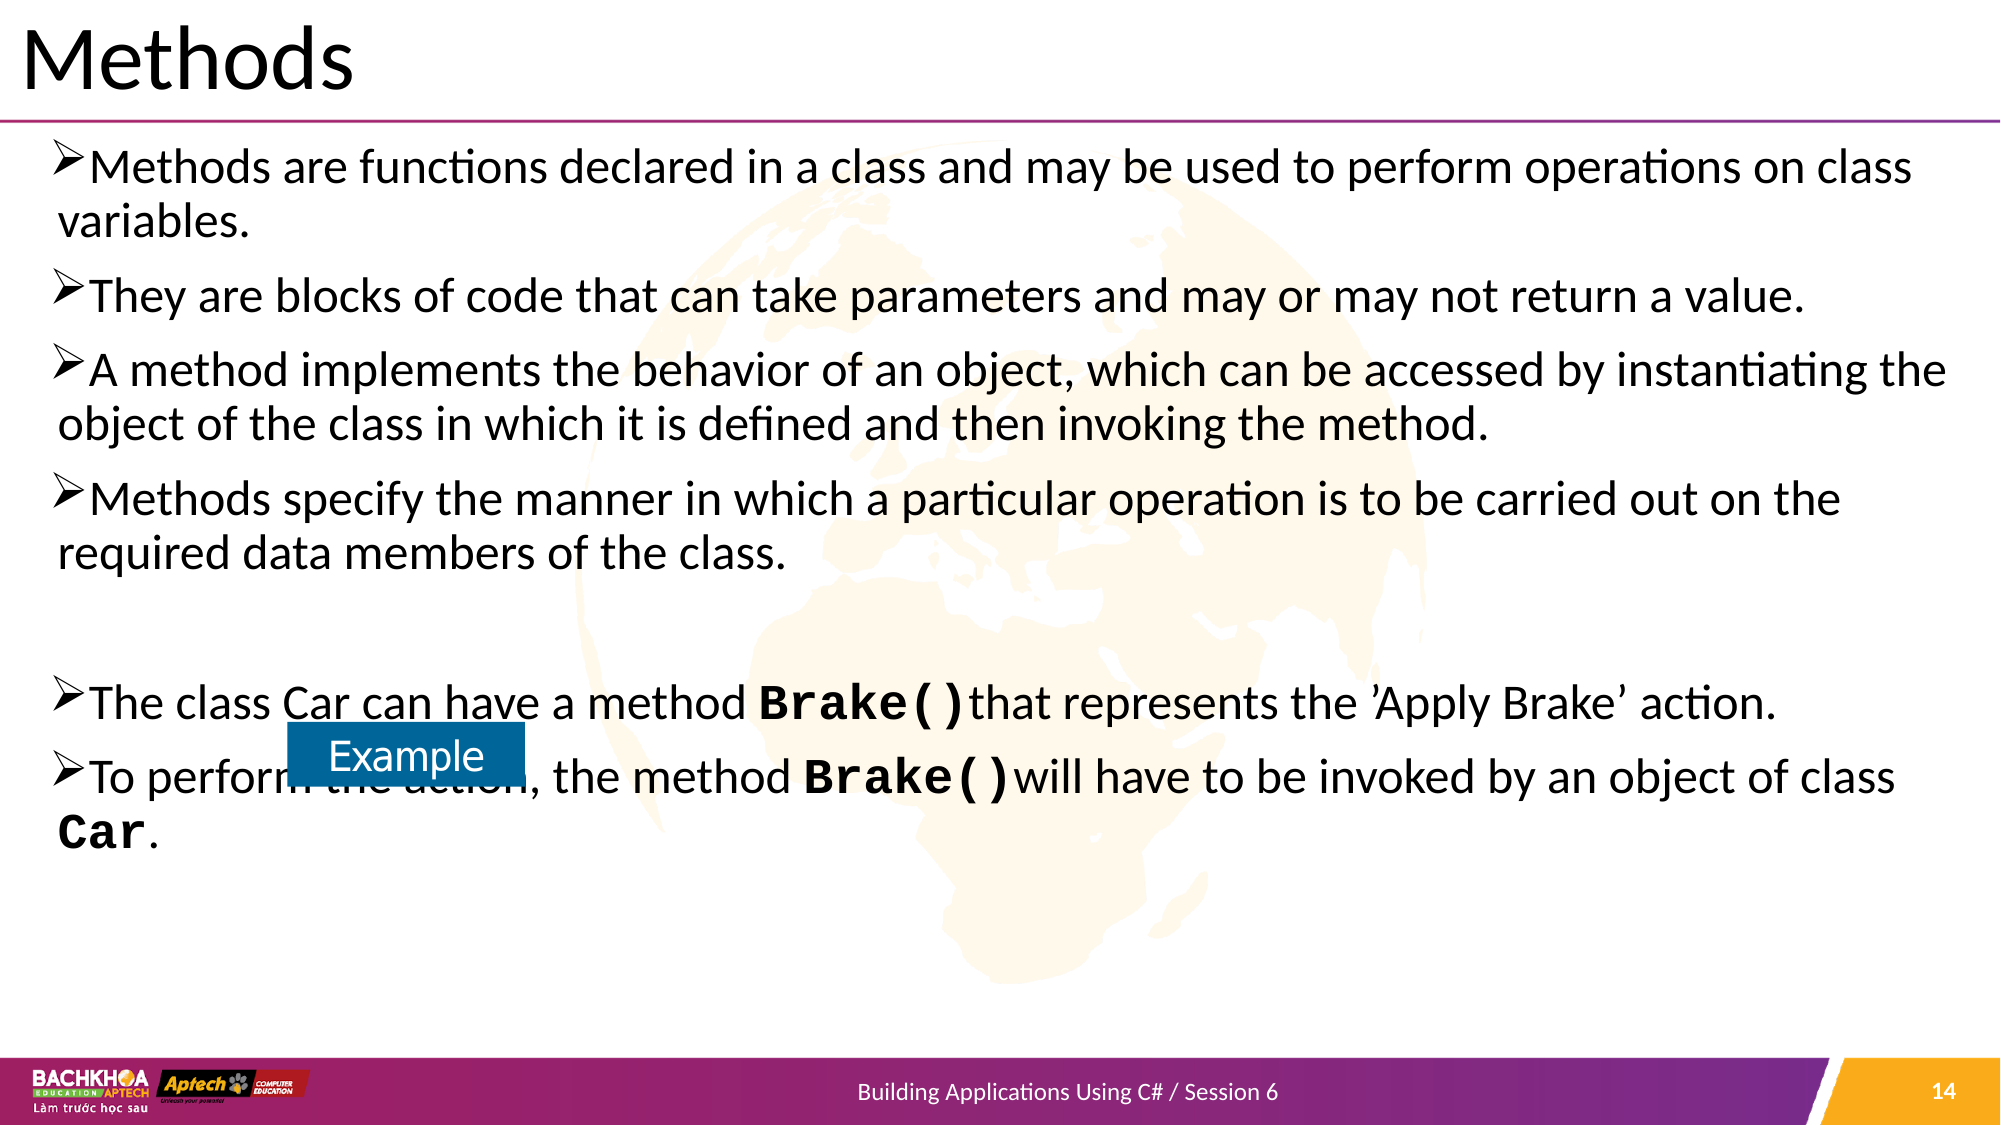

# Methods
Methods are functions declared in a class and may be used to perform operations on class variables.
They are blocks of code that can take parameters and may or may not return a value.
A method implements the behavior of an object, which can be accessed by instantiating the object of the class in which it is defined and then invoking the method.
Methods specify the manner in which a particular operation is to be carried out on the required data members of the class.

The class Car can have a method Brake()that represents the ’Apply Brake’ action.
To perform the action, the method Brake()will have to be invoked by an object of class Car.

Example
14
Building Applications Using C# / Session 6